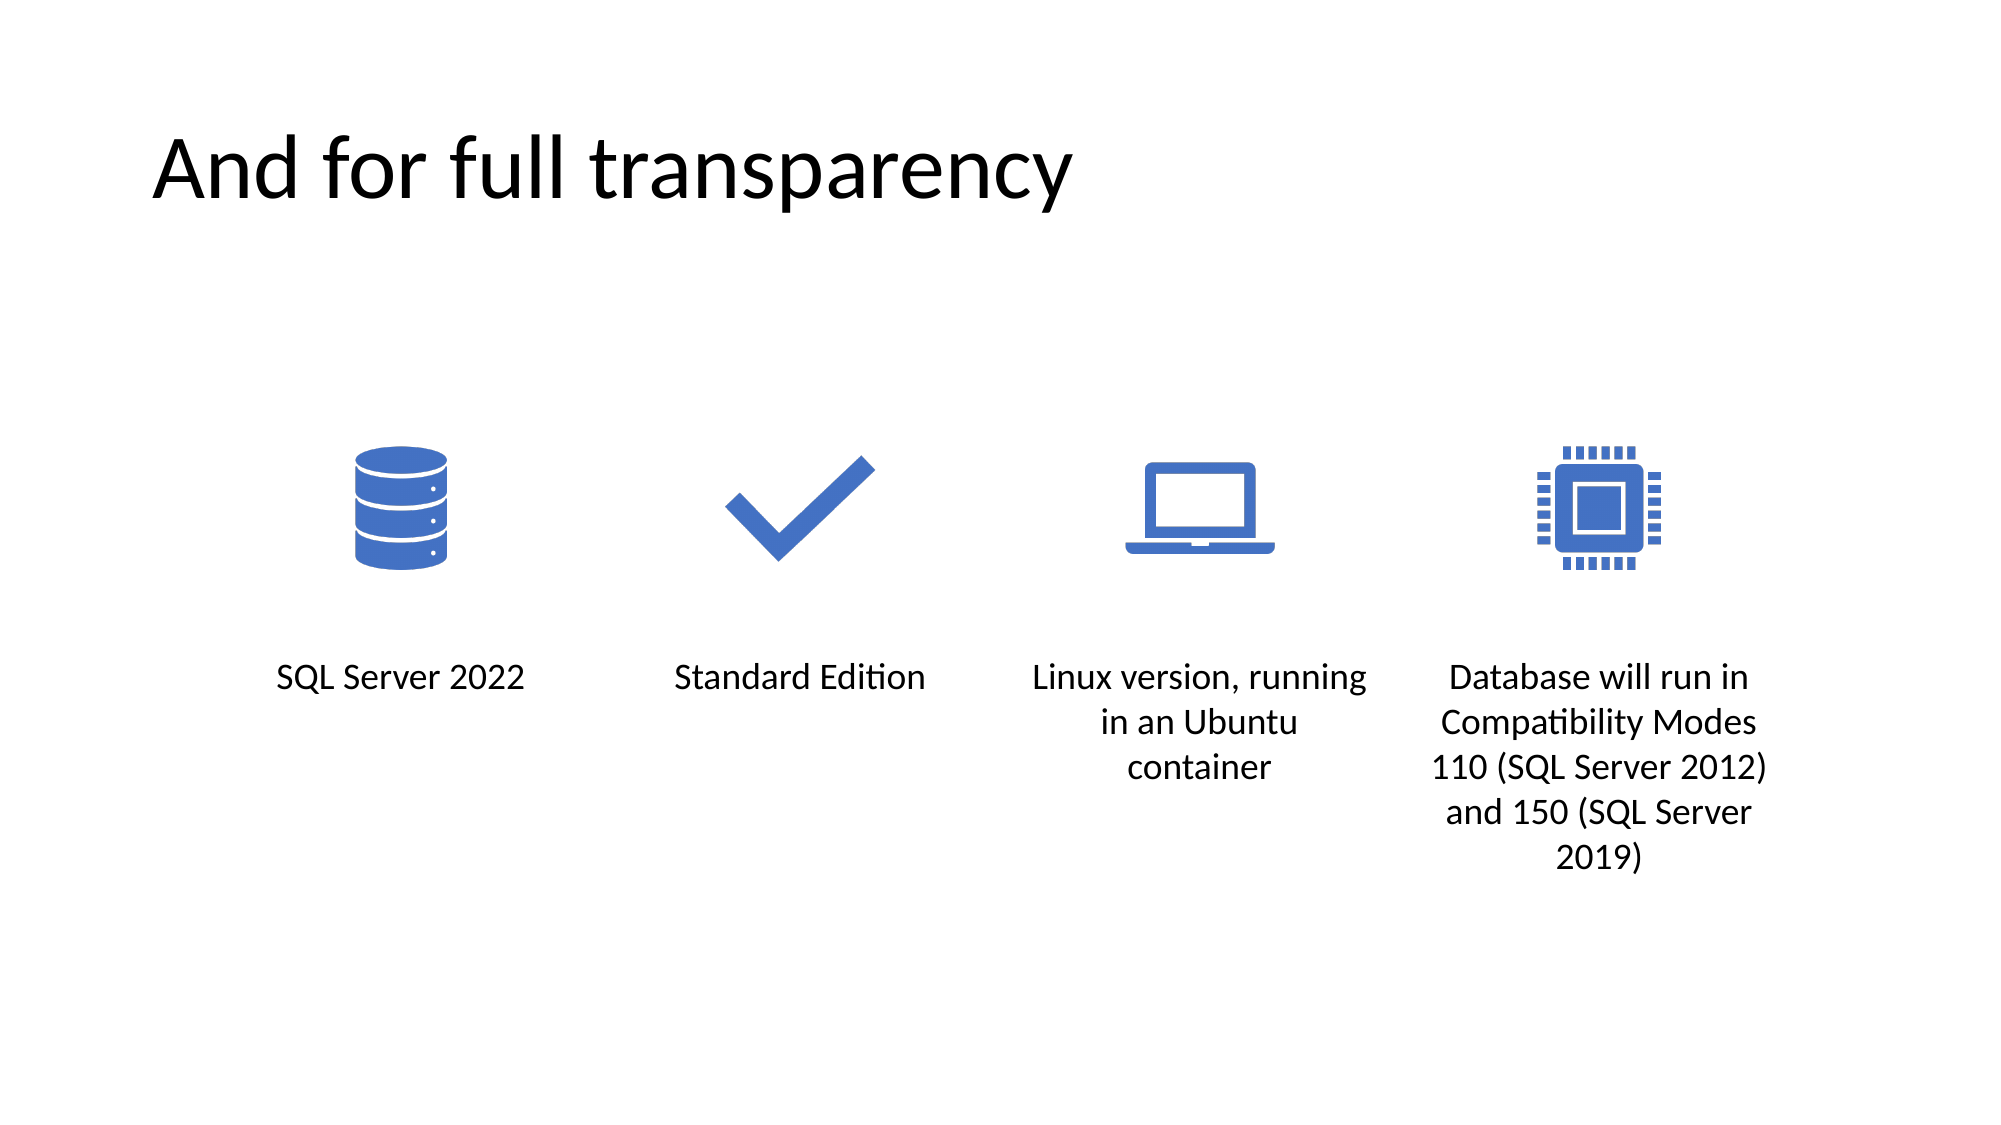

# And for full transparency
SQL Server 2022
Standard Edition
Linux version, running in an Ubuntu container
Database will run in Compatibility Modes 110 (SQL Server 2012) and 150 (SQL Server 2019)